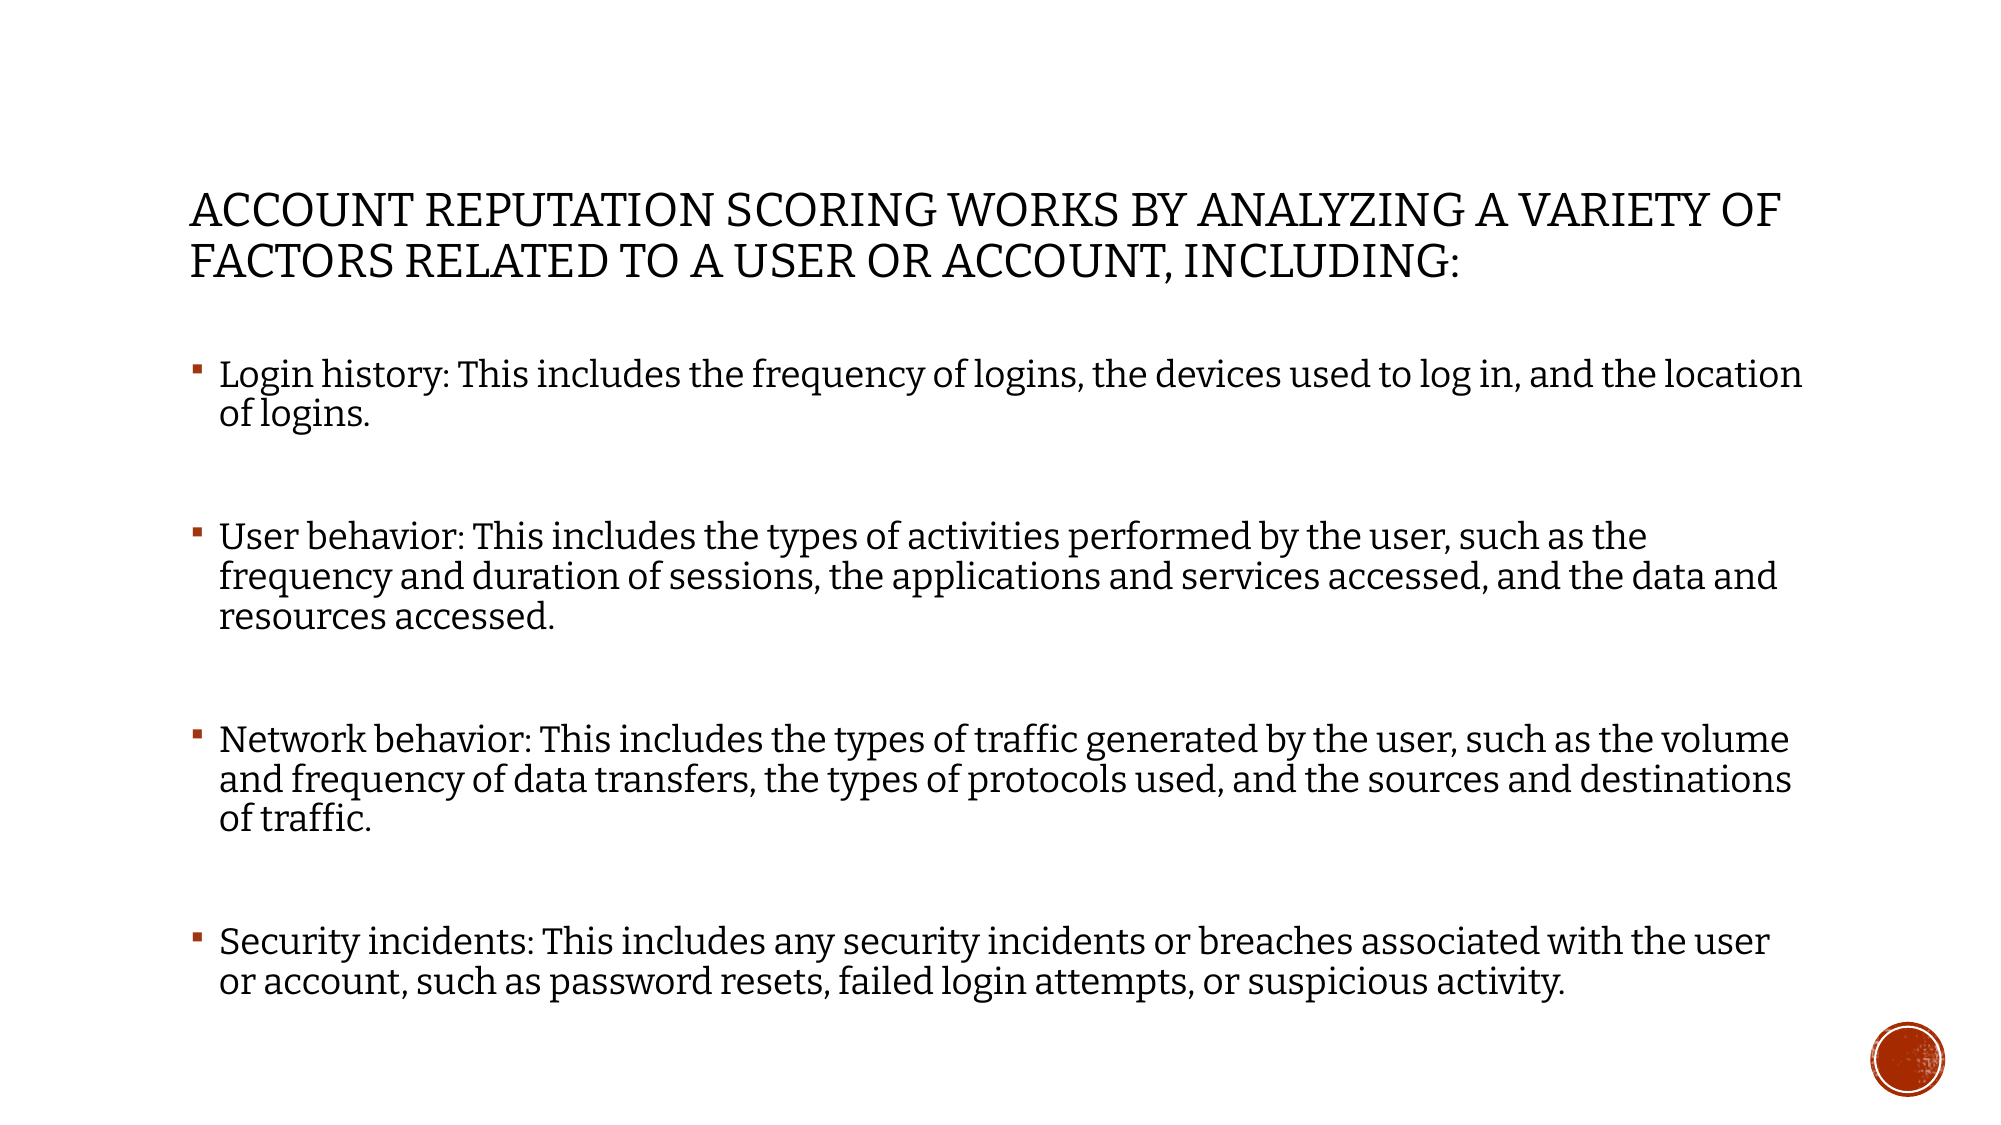

# Account reputation scoring works by analyzing a variety of factors related to a user or account, including:
Login history: This includes the frequency of logins, the devices used to log in, and the location of logins.

User behavior: This includes the types of activities performed by the user, such as the frequency and duration of sessions, the applications and services accessed, and the data and resources accessed.

Network behavior: This includes the types of traffic generated by the user, such as the volume and frequency of data transfers, the types of protocols used, and the sources and destinations of traffic.

Security incidents: This includes any security incidents or breaches associated with the user or account, such as password resets, failed login attempts, or suspicious activity.